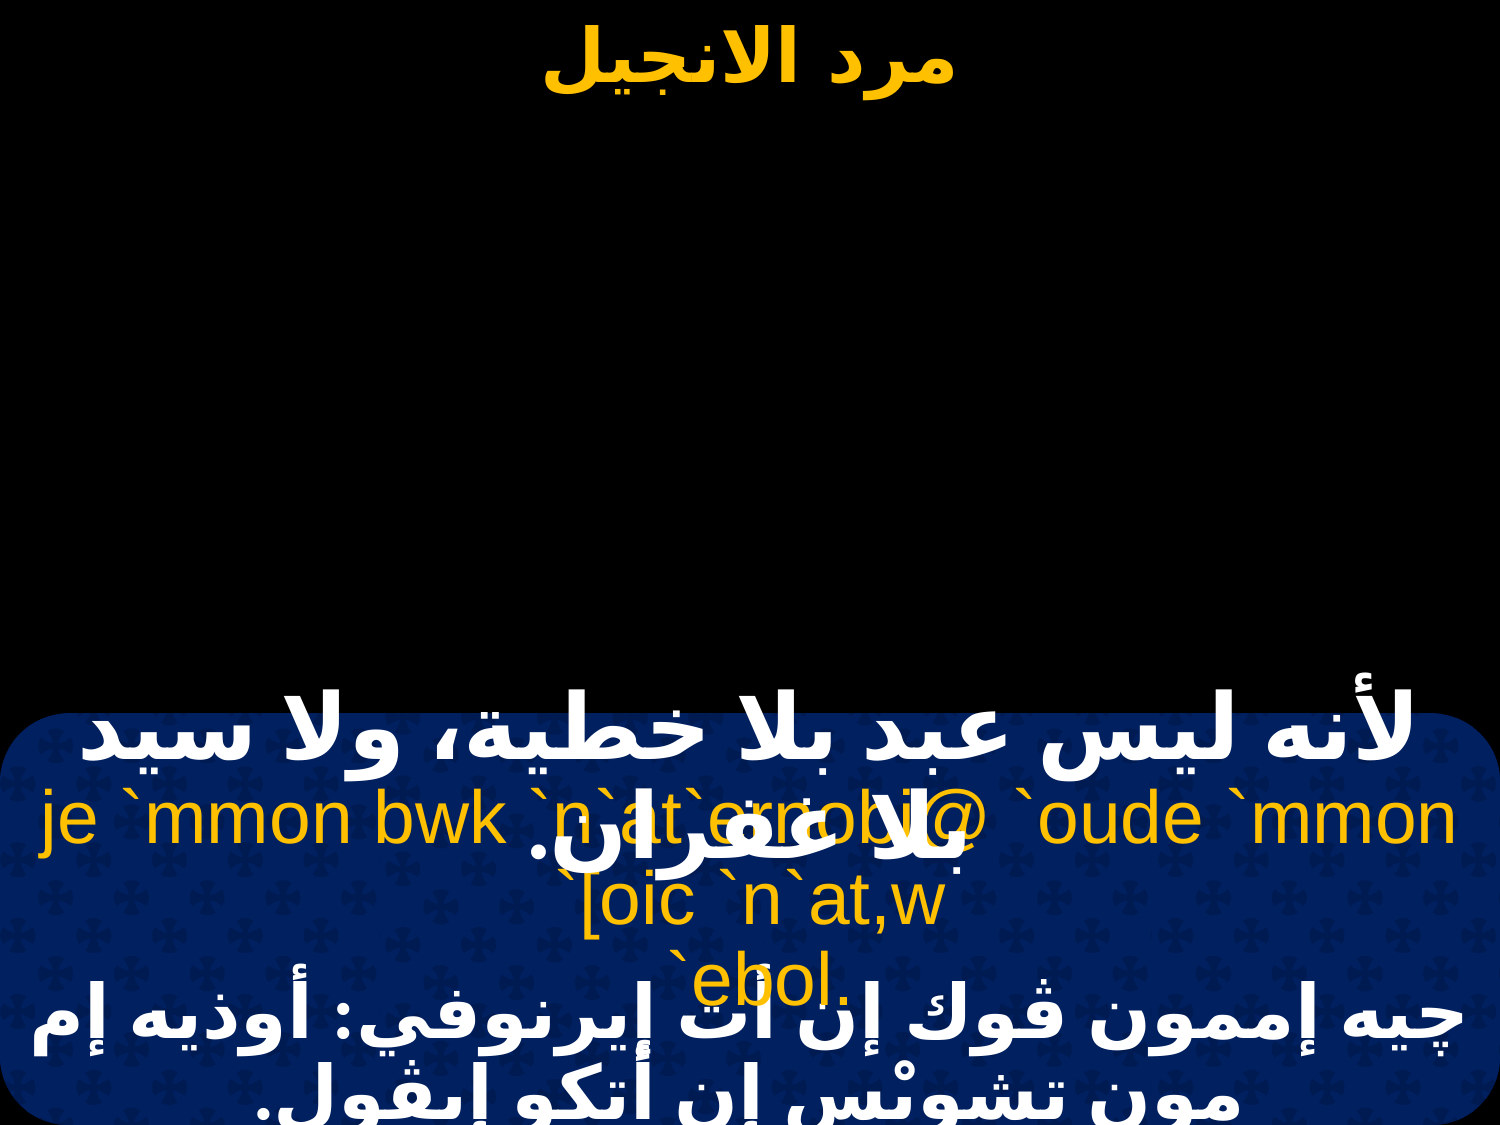

# مرد انجيل احاد الصوم الكبير و تكملة الايام
لأنه ليس عبد بلا خطية، ولا سيد بلا غفران.
je `mmon bwk `n`at`ernobi@ `oude `mmon `[oic `n`at,w
 `ebol.
چيه إممون ڤوك إن أت إيرنوفي: أوذيه إم مون تشويْس إن أتكو إيڤول.